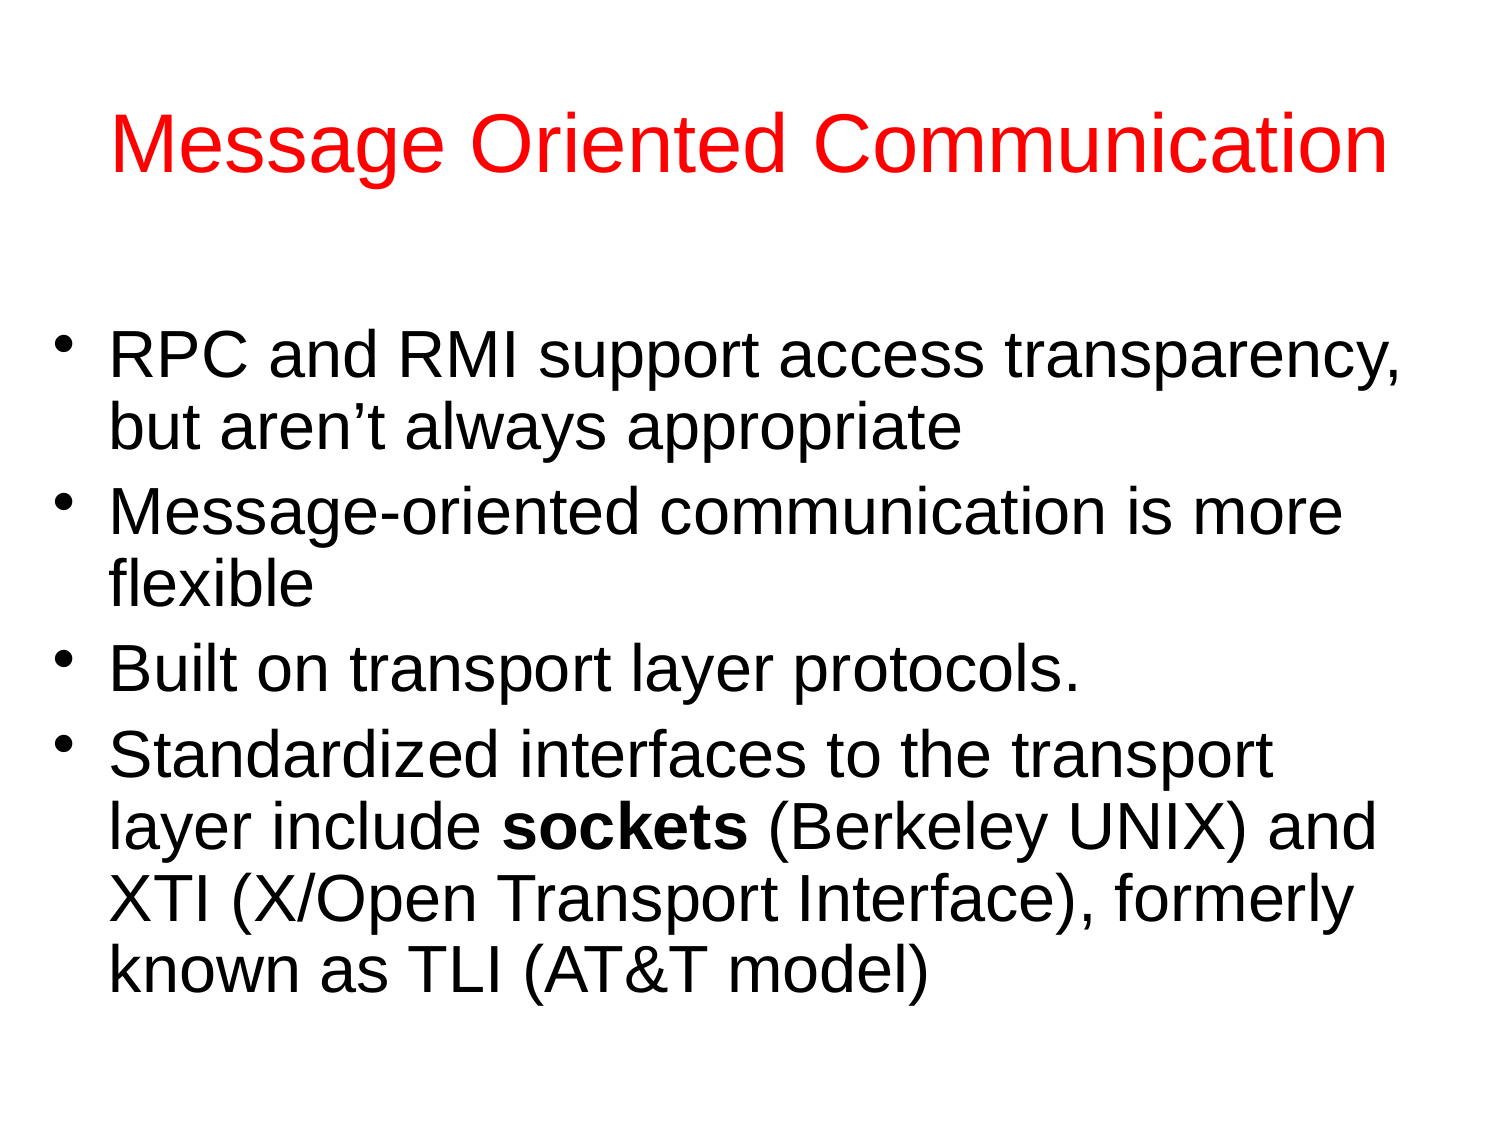

# Message Oriented Communication
RPC and RMI support access transparency, but aren’t always appropriate
Message-oriented communication is more flexible
Built on transport layer protocols.
Standardized interfaces to the transport layer include sockets (Berkeley UNIX) and XTI (X/Open Transport Interface), formerly known as TLI (AT&T model)